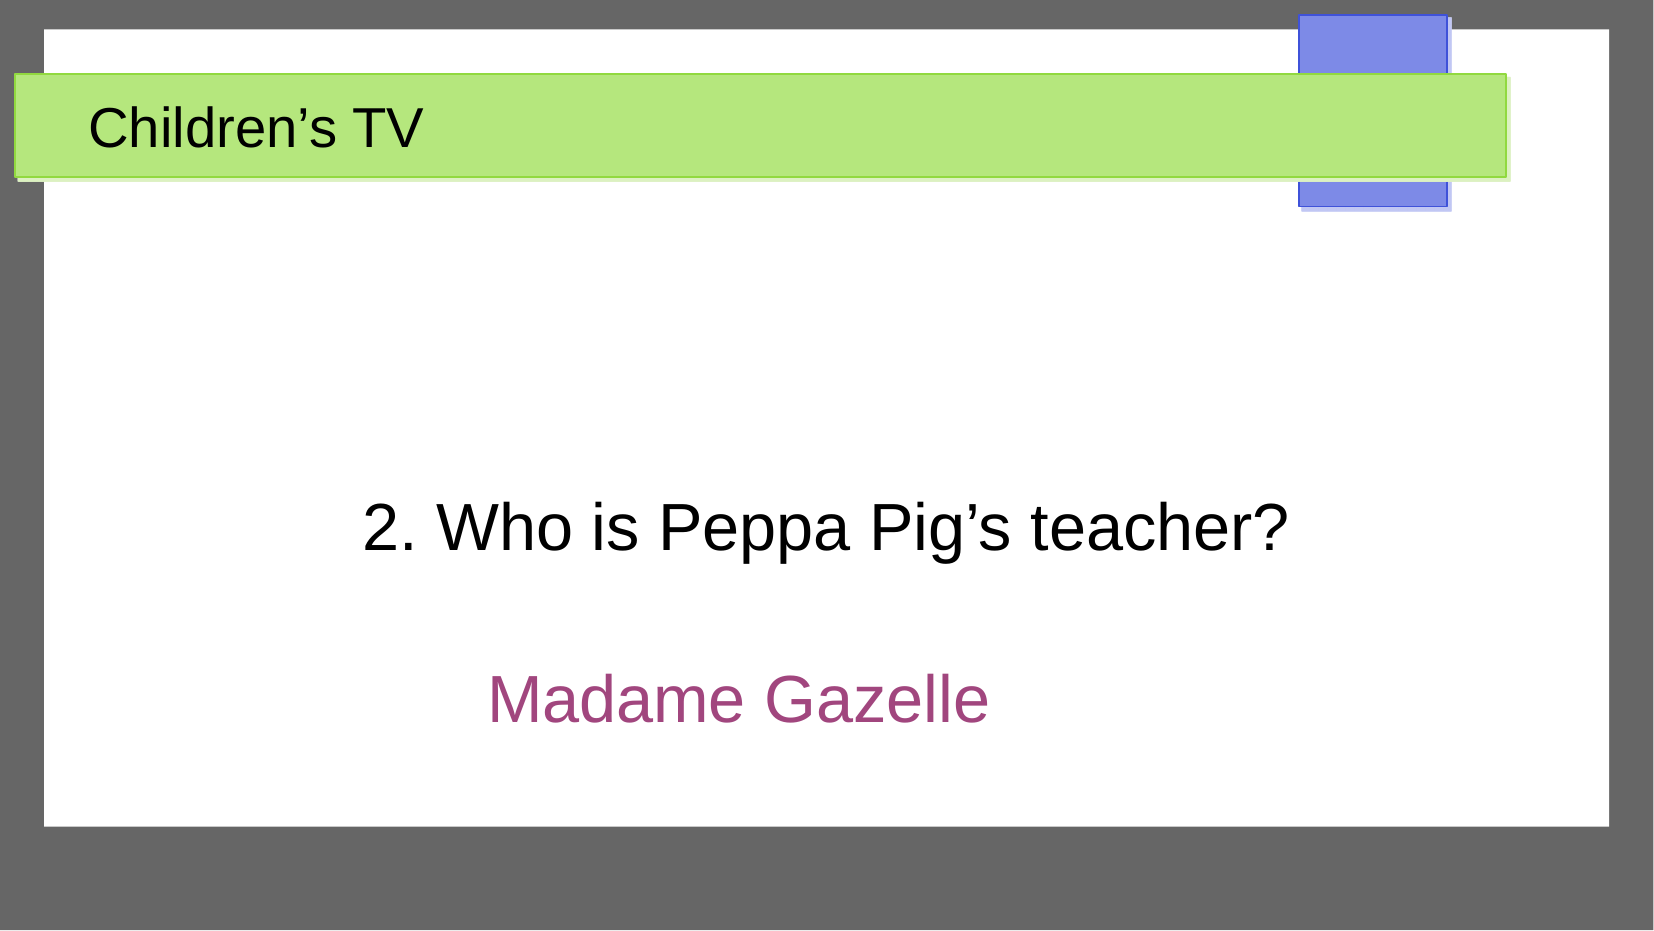

Children’s TV
2. Who is Peppa Pig’s teacher?
Madame Gazelle